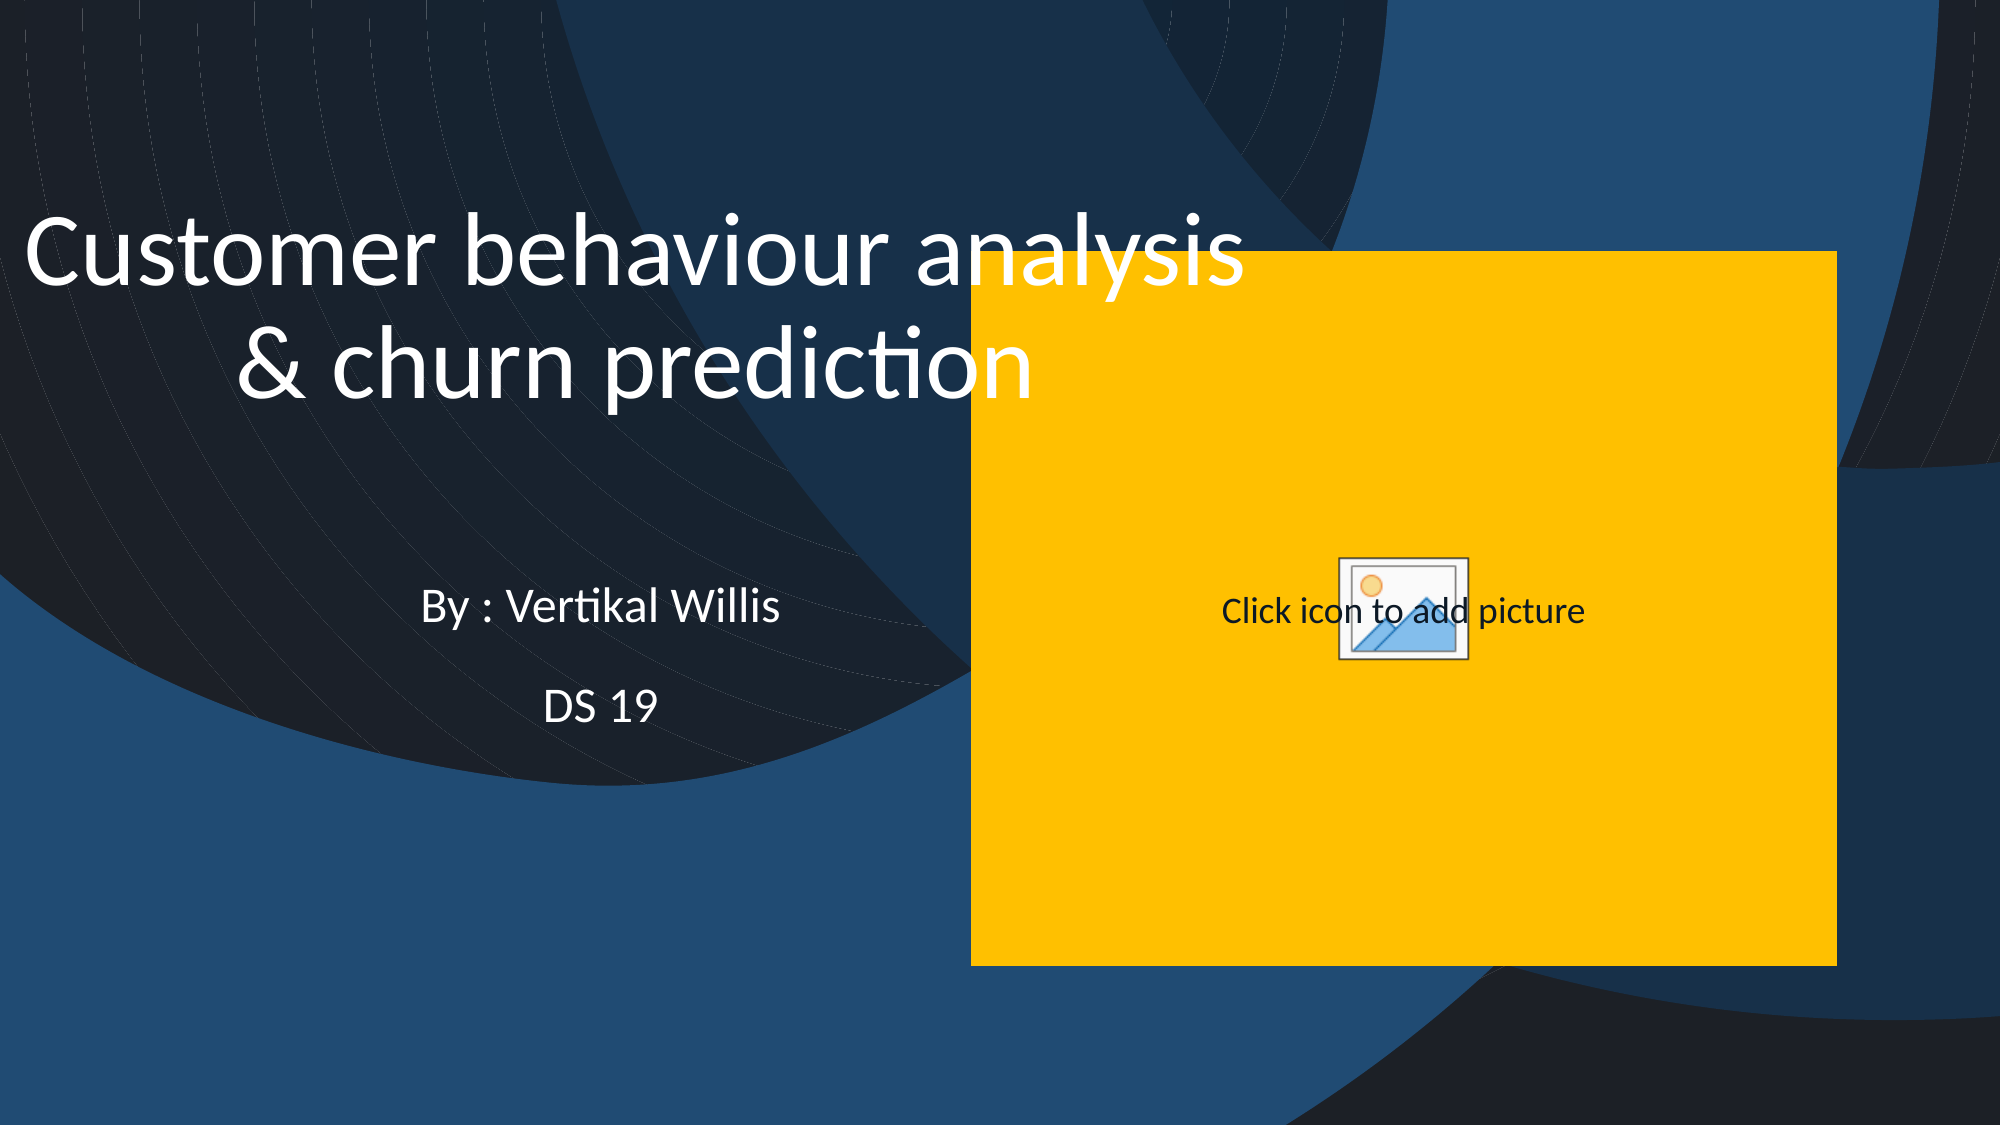

# Customer behaviour analysis & churn prediction

By : Vertikal Willis
DS 19